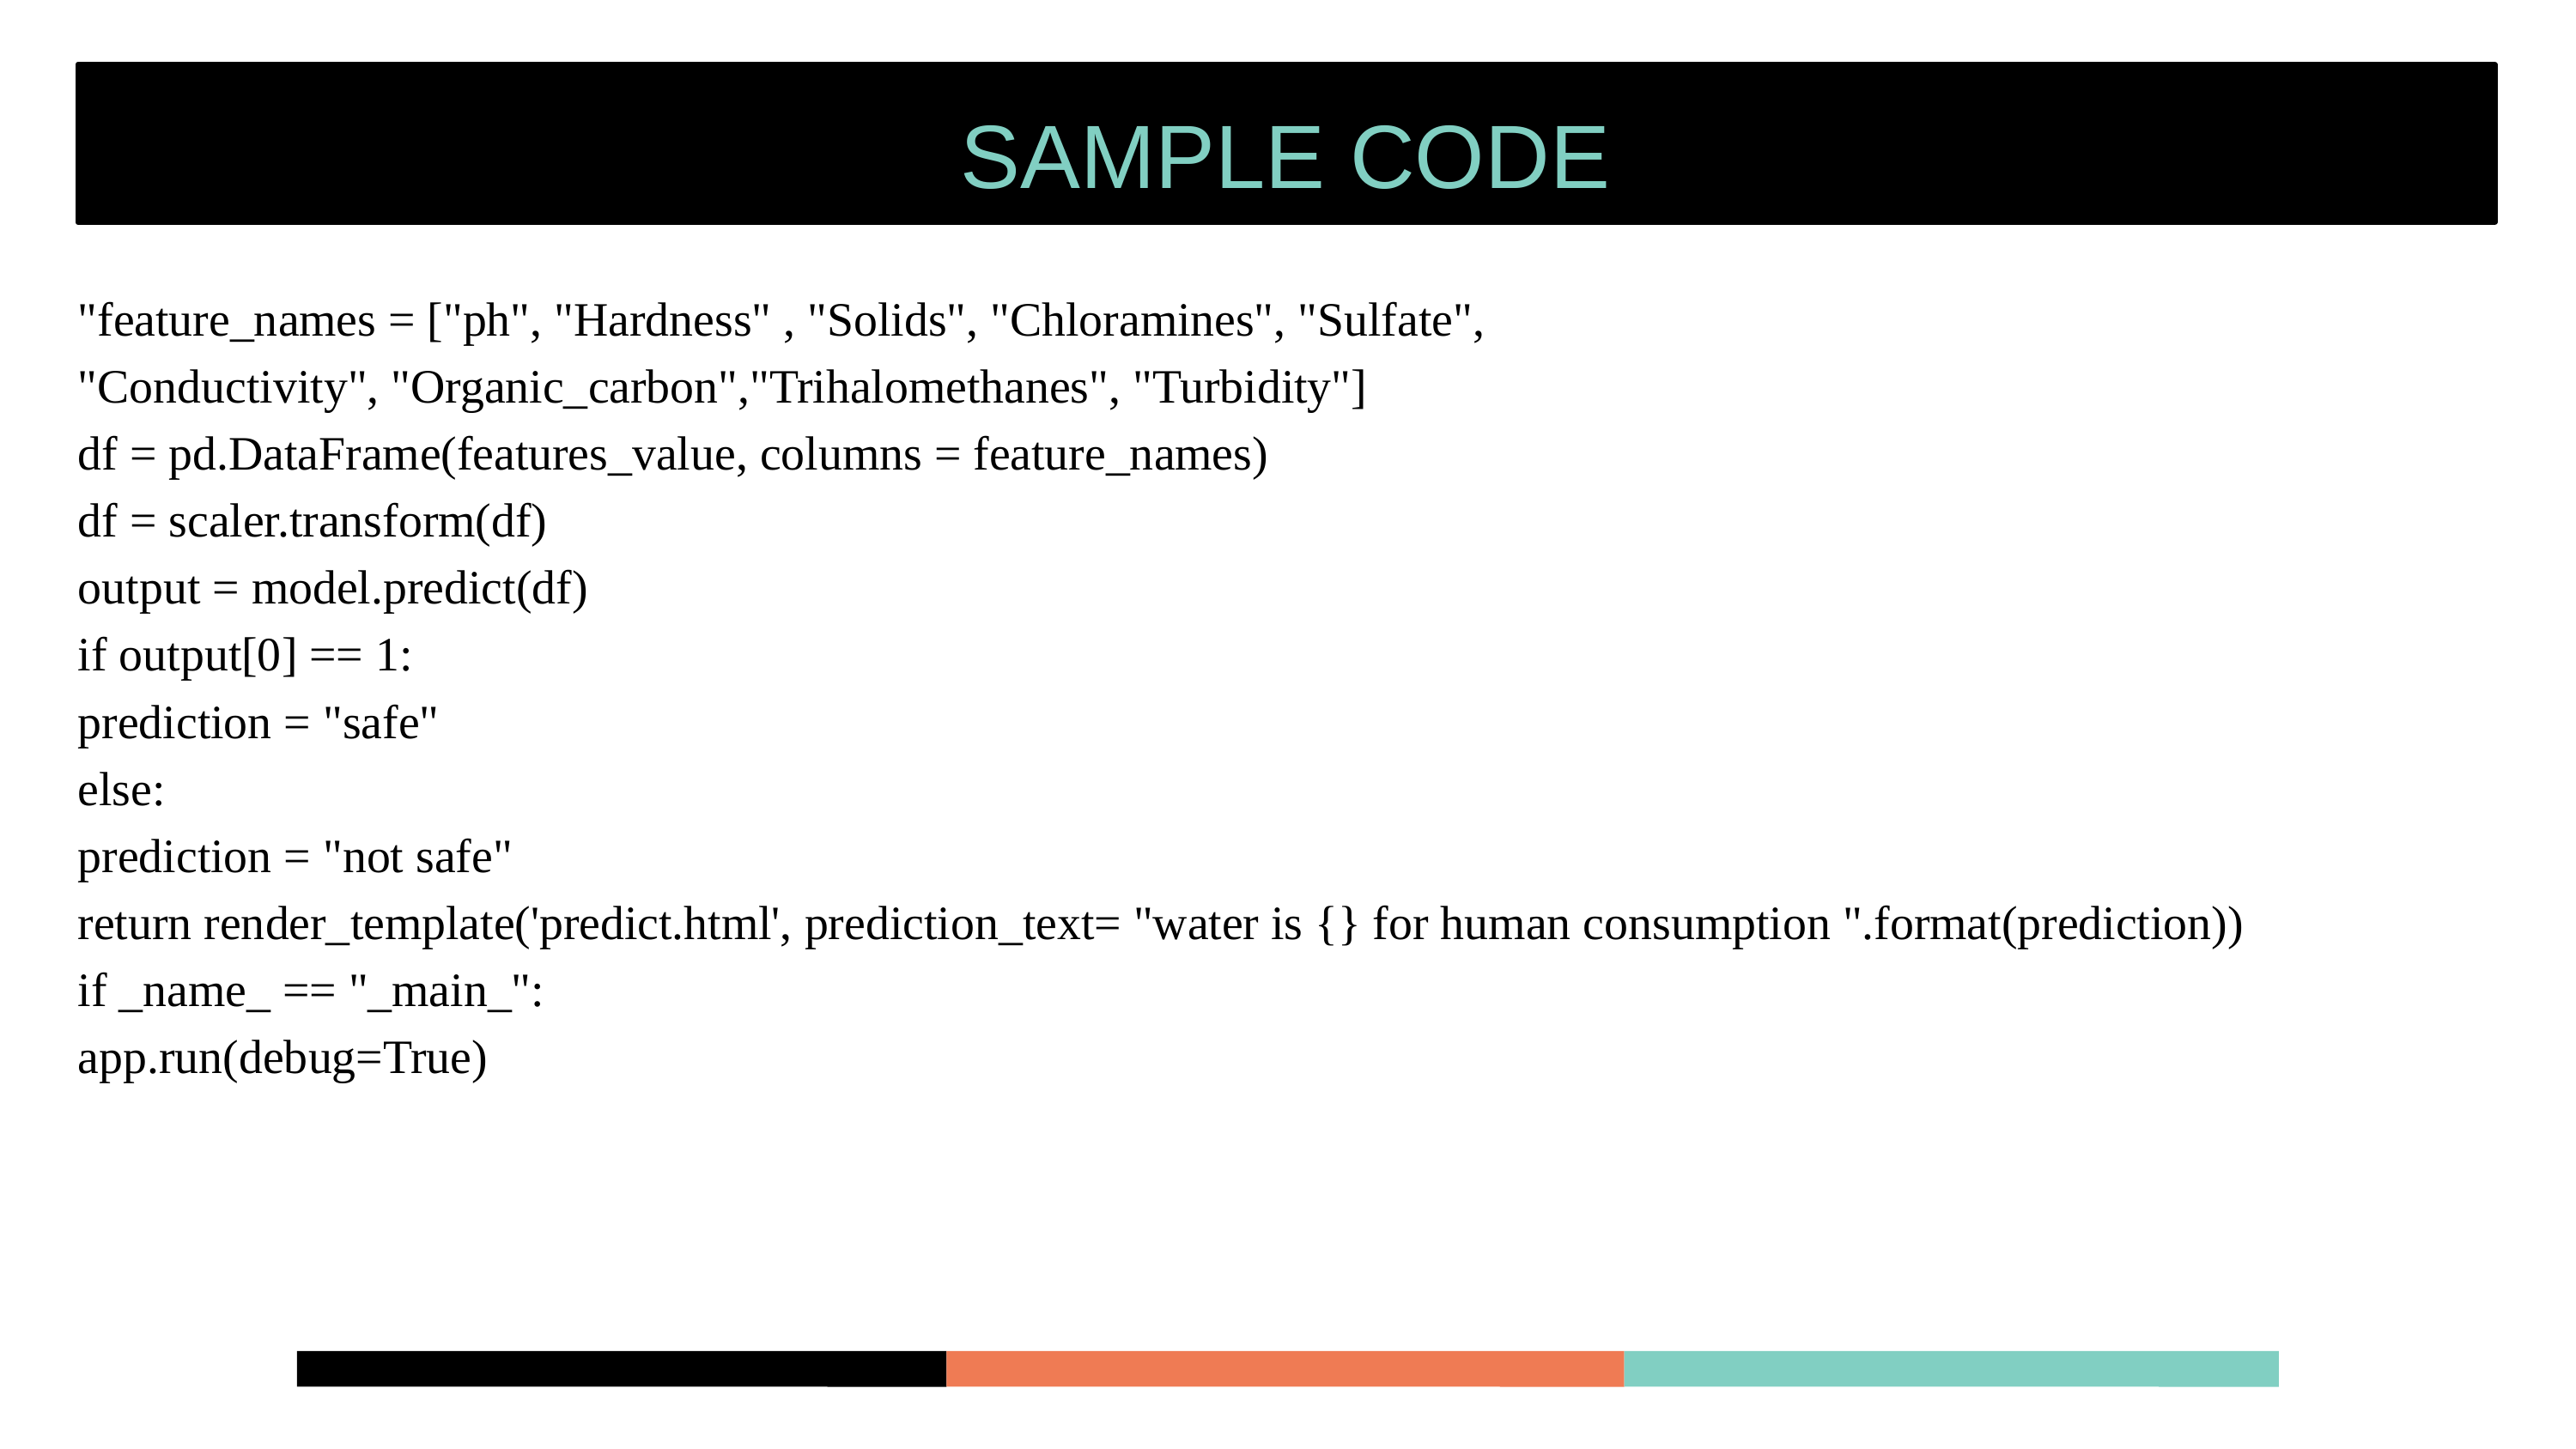

SAMPLE CODE
"feature_names = ["ph", "Hardness" , "Solids", "Chloramines", "Sulfate",
"Conductivity", "Organic_carbon","Trihalomethanes", "Turbidity"]
df = pd.DataFrame(features_value, columns = feature_names)
df = scaler.transform(df)
output = model.predict(df)
if output[0] == 1:
prediction = "safe"
else:
prediction = "not safe"
return render_template('predict.html', prediction_text= "water is {} for human consumption ".format(prediction))
if _name_ == "_main_":
app.run(debug=True)